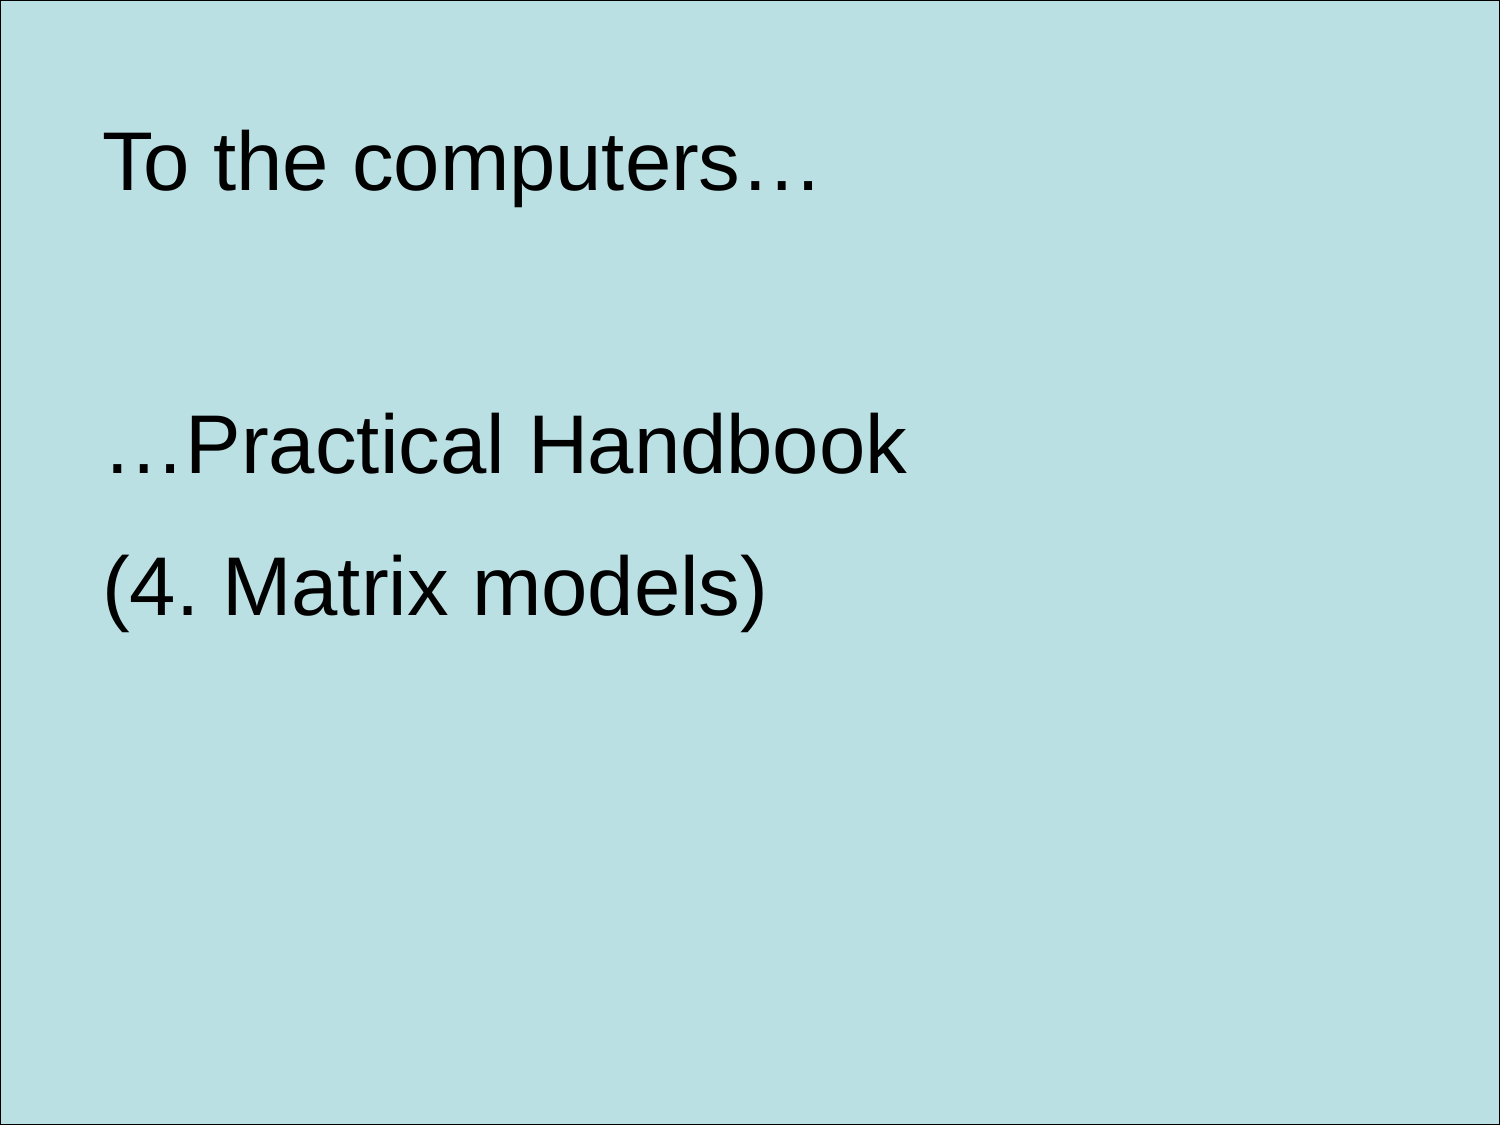

# Template
To the computers…

…Practical Handbook
(4. Matrix models)
template